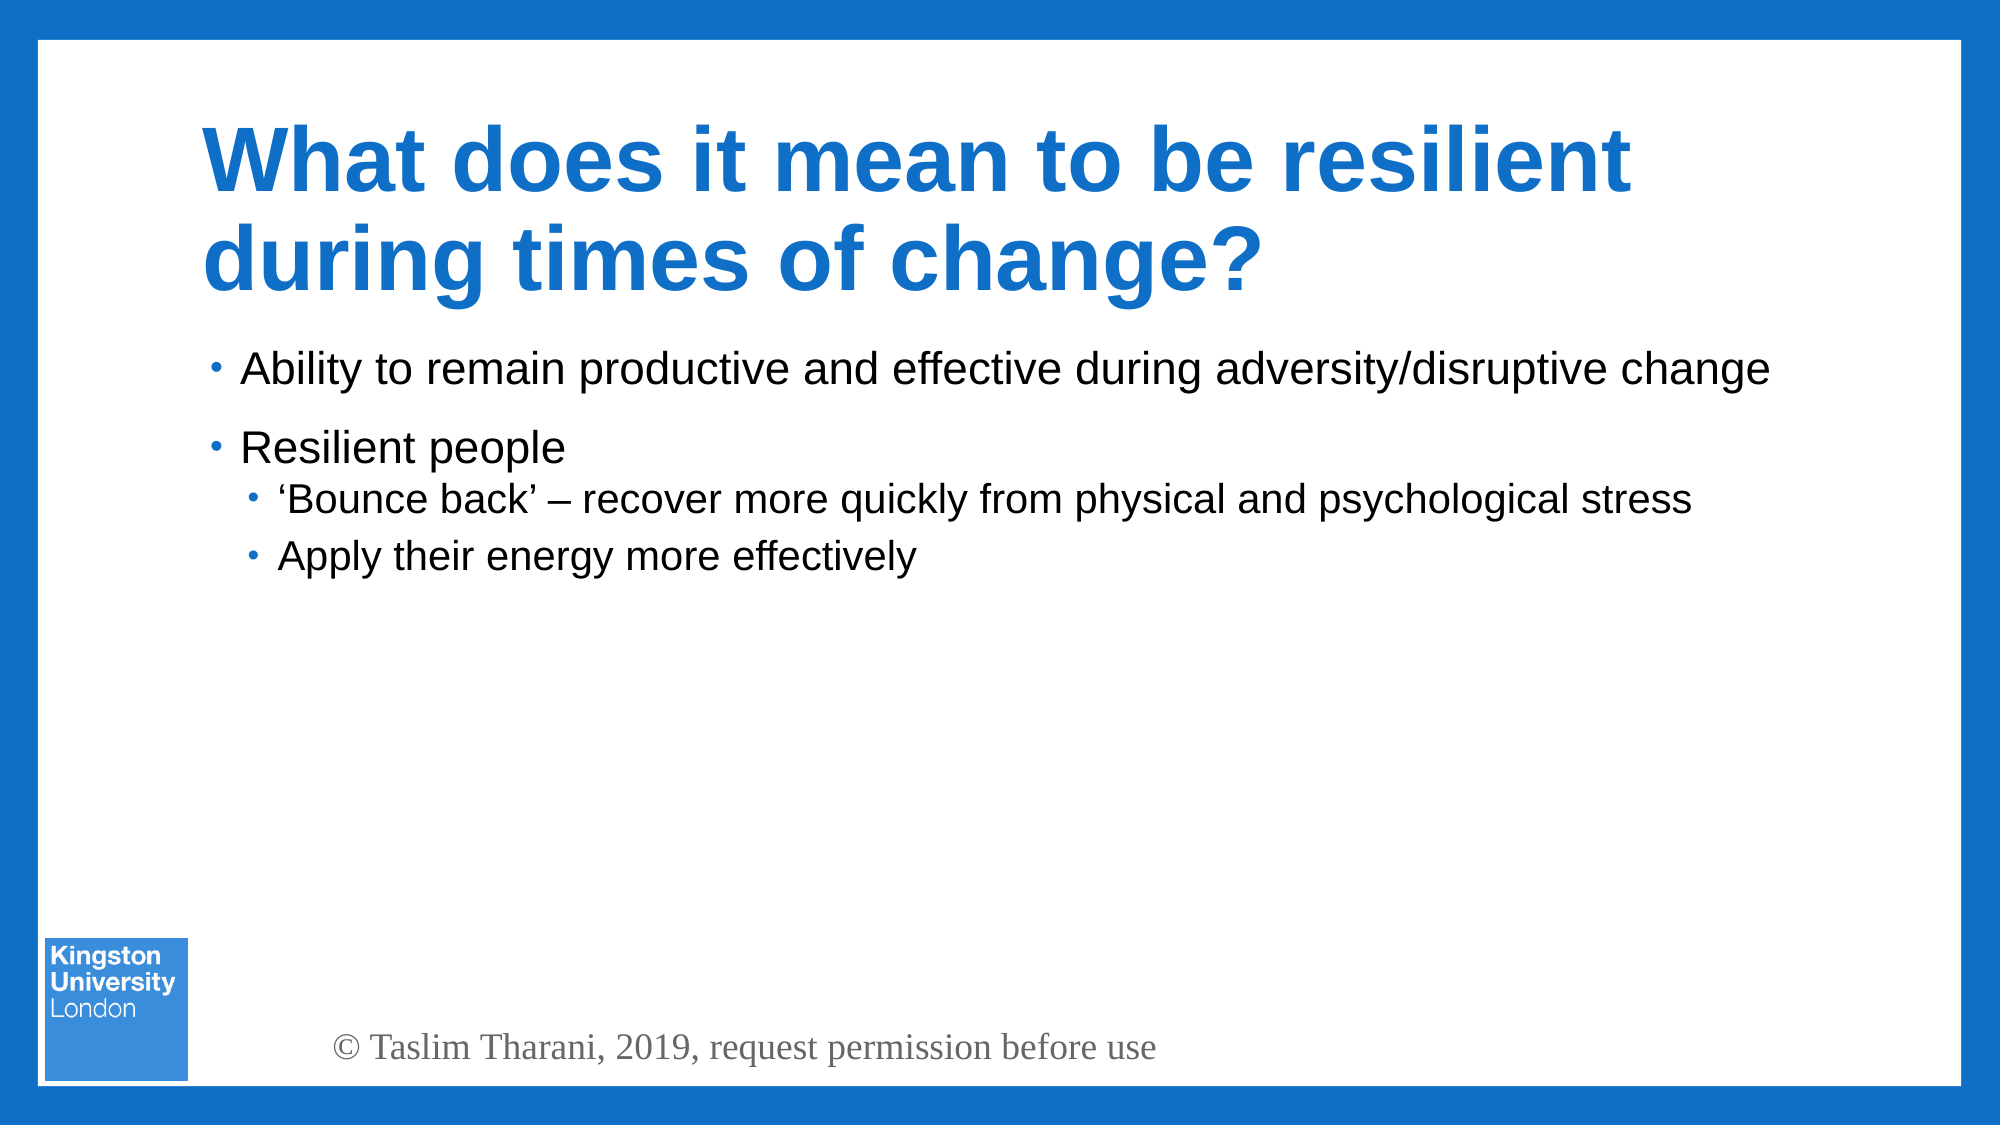

# What does it mean to be resilient during times of change?
Ability to remain productive and effective during adversity/disruptive change
Resilient people
‘Bounce back’ – recover more quickly from physical and psychological stress
Apply their energy more effectively

© Taslim Tharani, 2019, request permission before use